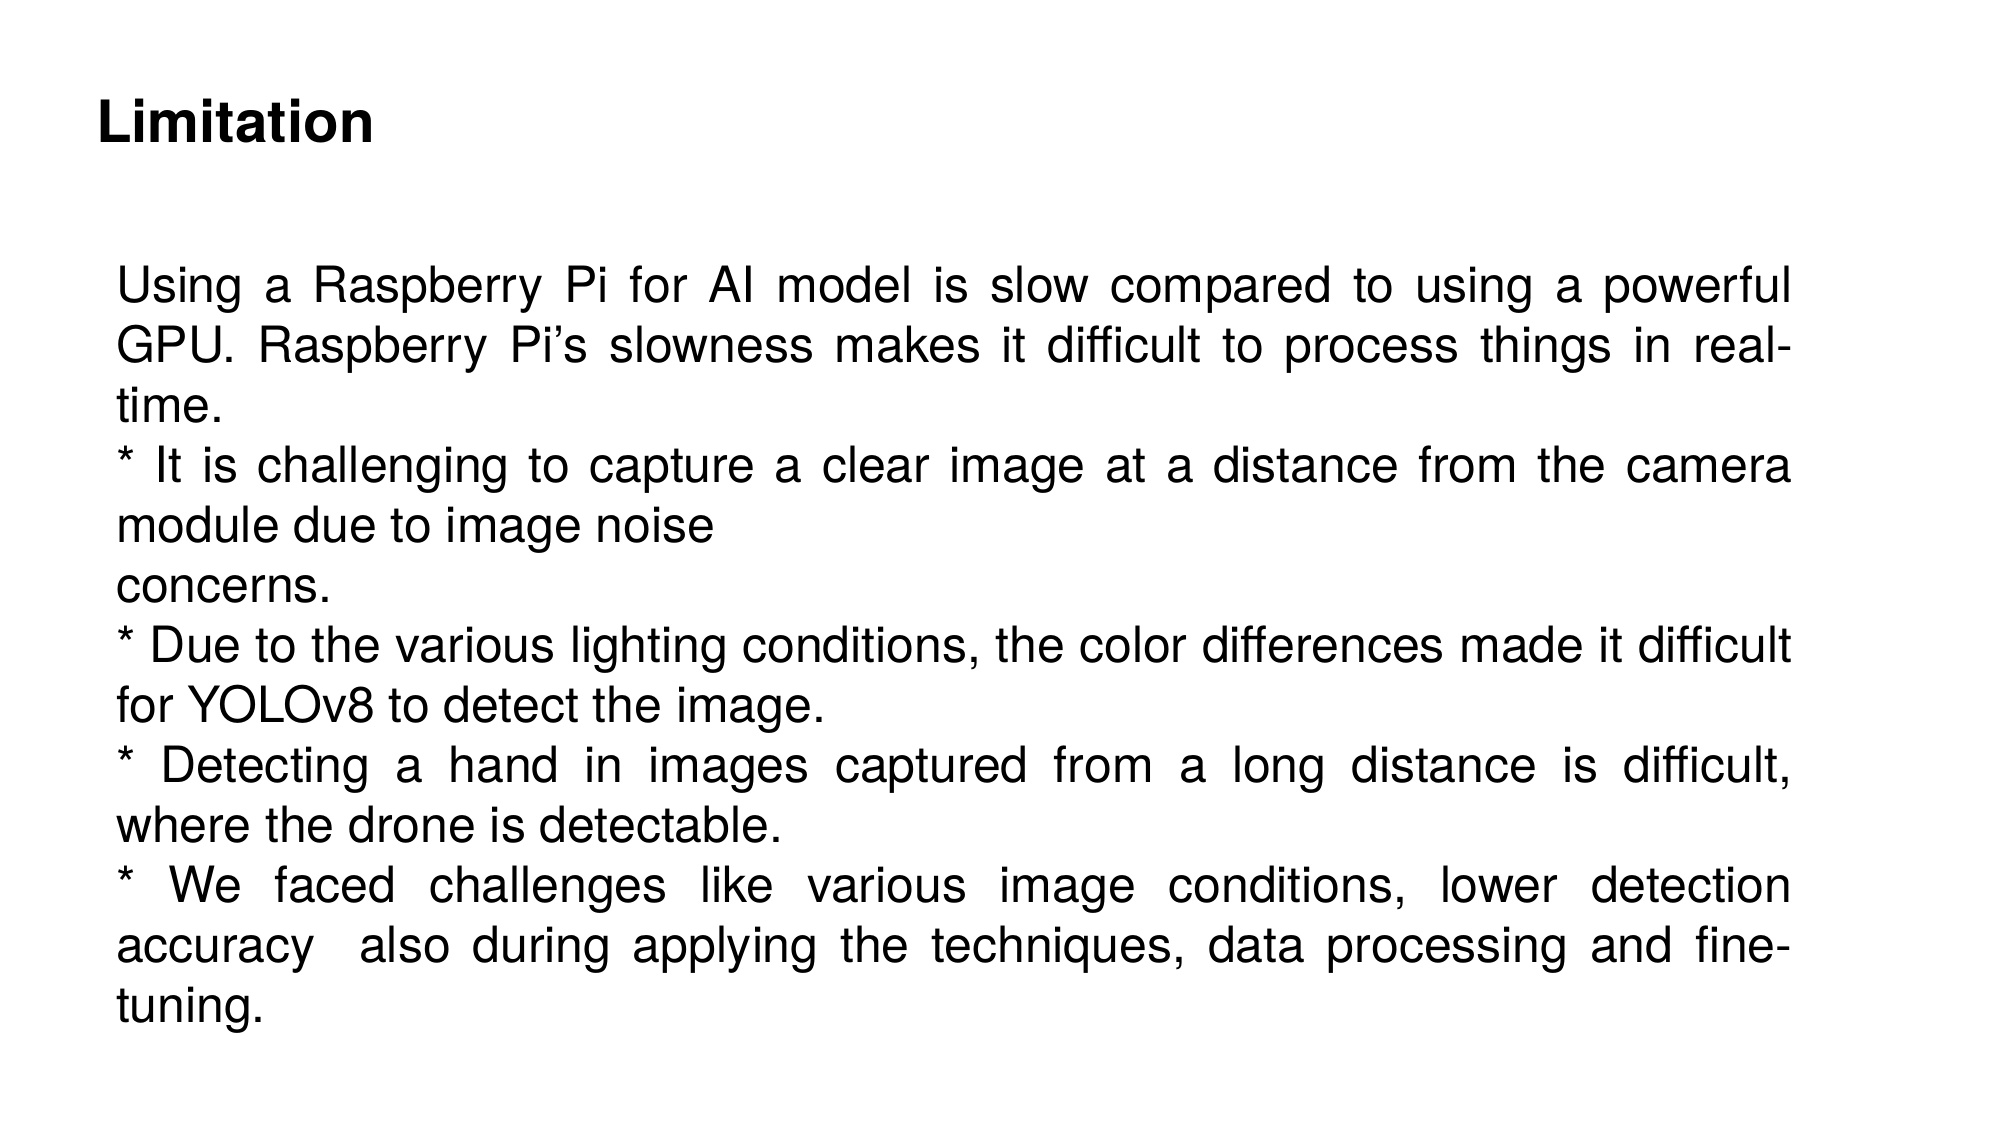

Limitation
Using a Raspberry Pi for AI model is slow compared to using a powerful GPU. Raspberry Pi’s slowness makes it difficult to process things in real-time.
* It is challenging to capture a clear image at a distance from the camera module due to image noise
concerns.
* Due to the various lighting conditions, the color differences made it difficult for YOLOv8 to detect the image.
* Detecting a hand in images captured from a long distance is difficult, where the drone is detectable.
* We faced challenges like various image conditions, lower detection accuracy  also during applying the techniques, data processing and fine-tuning.